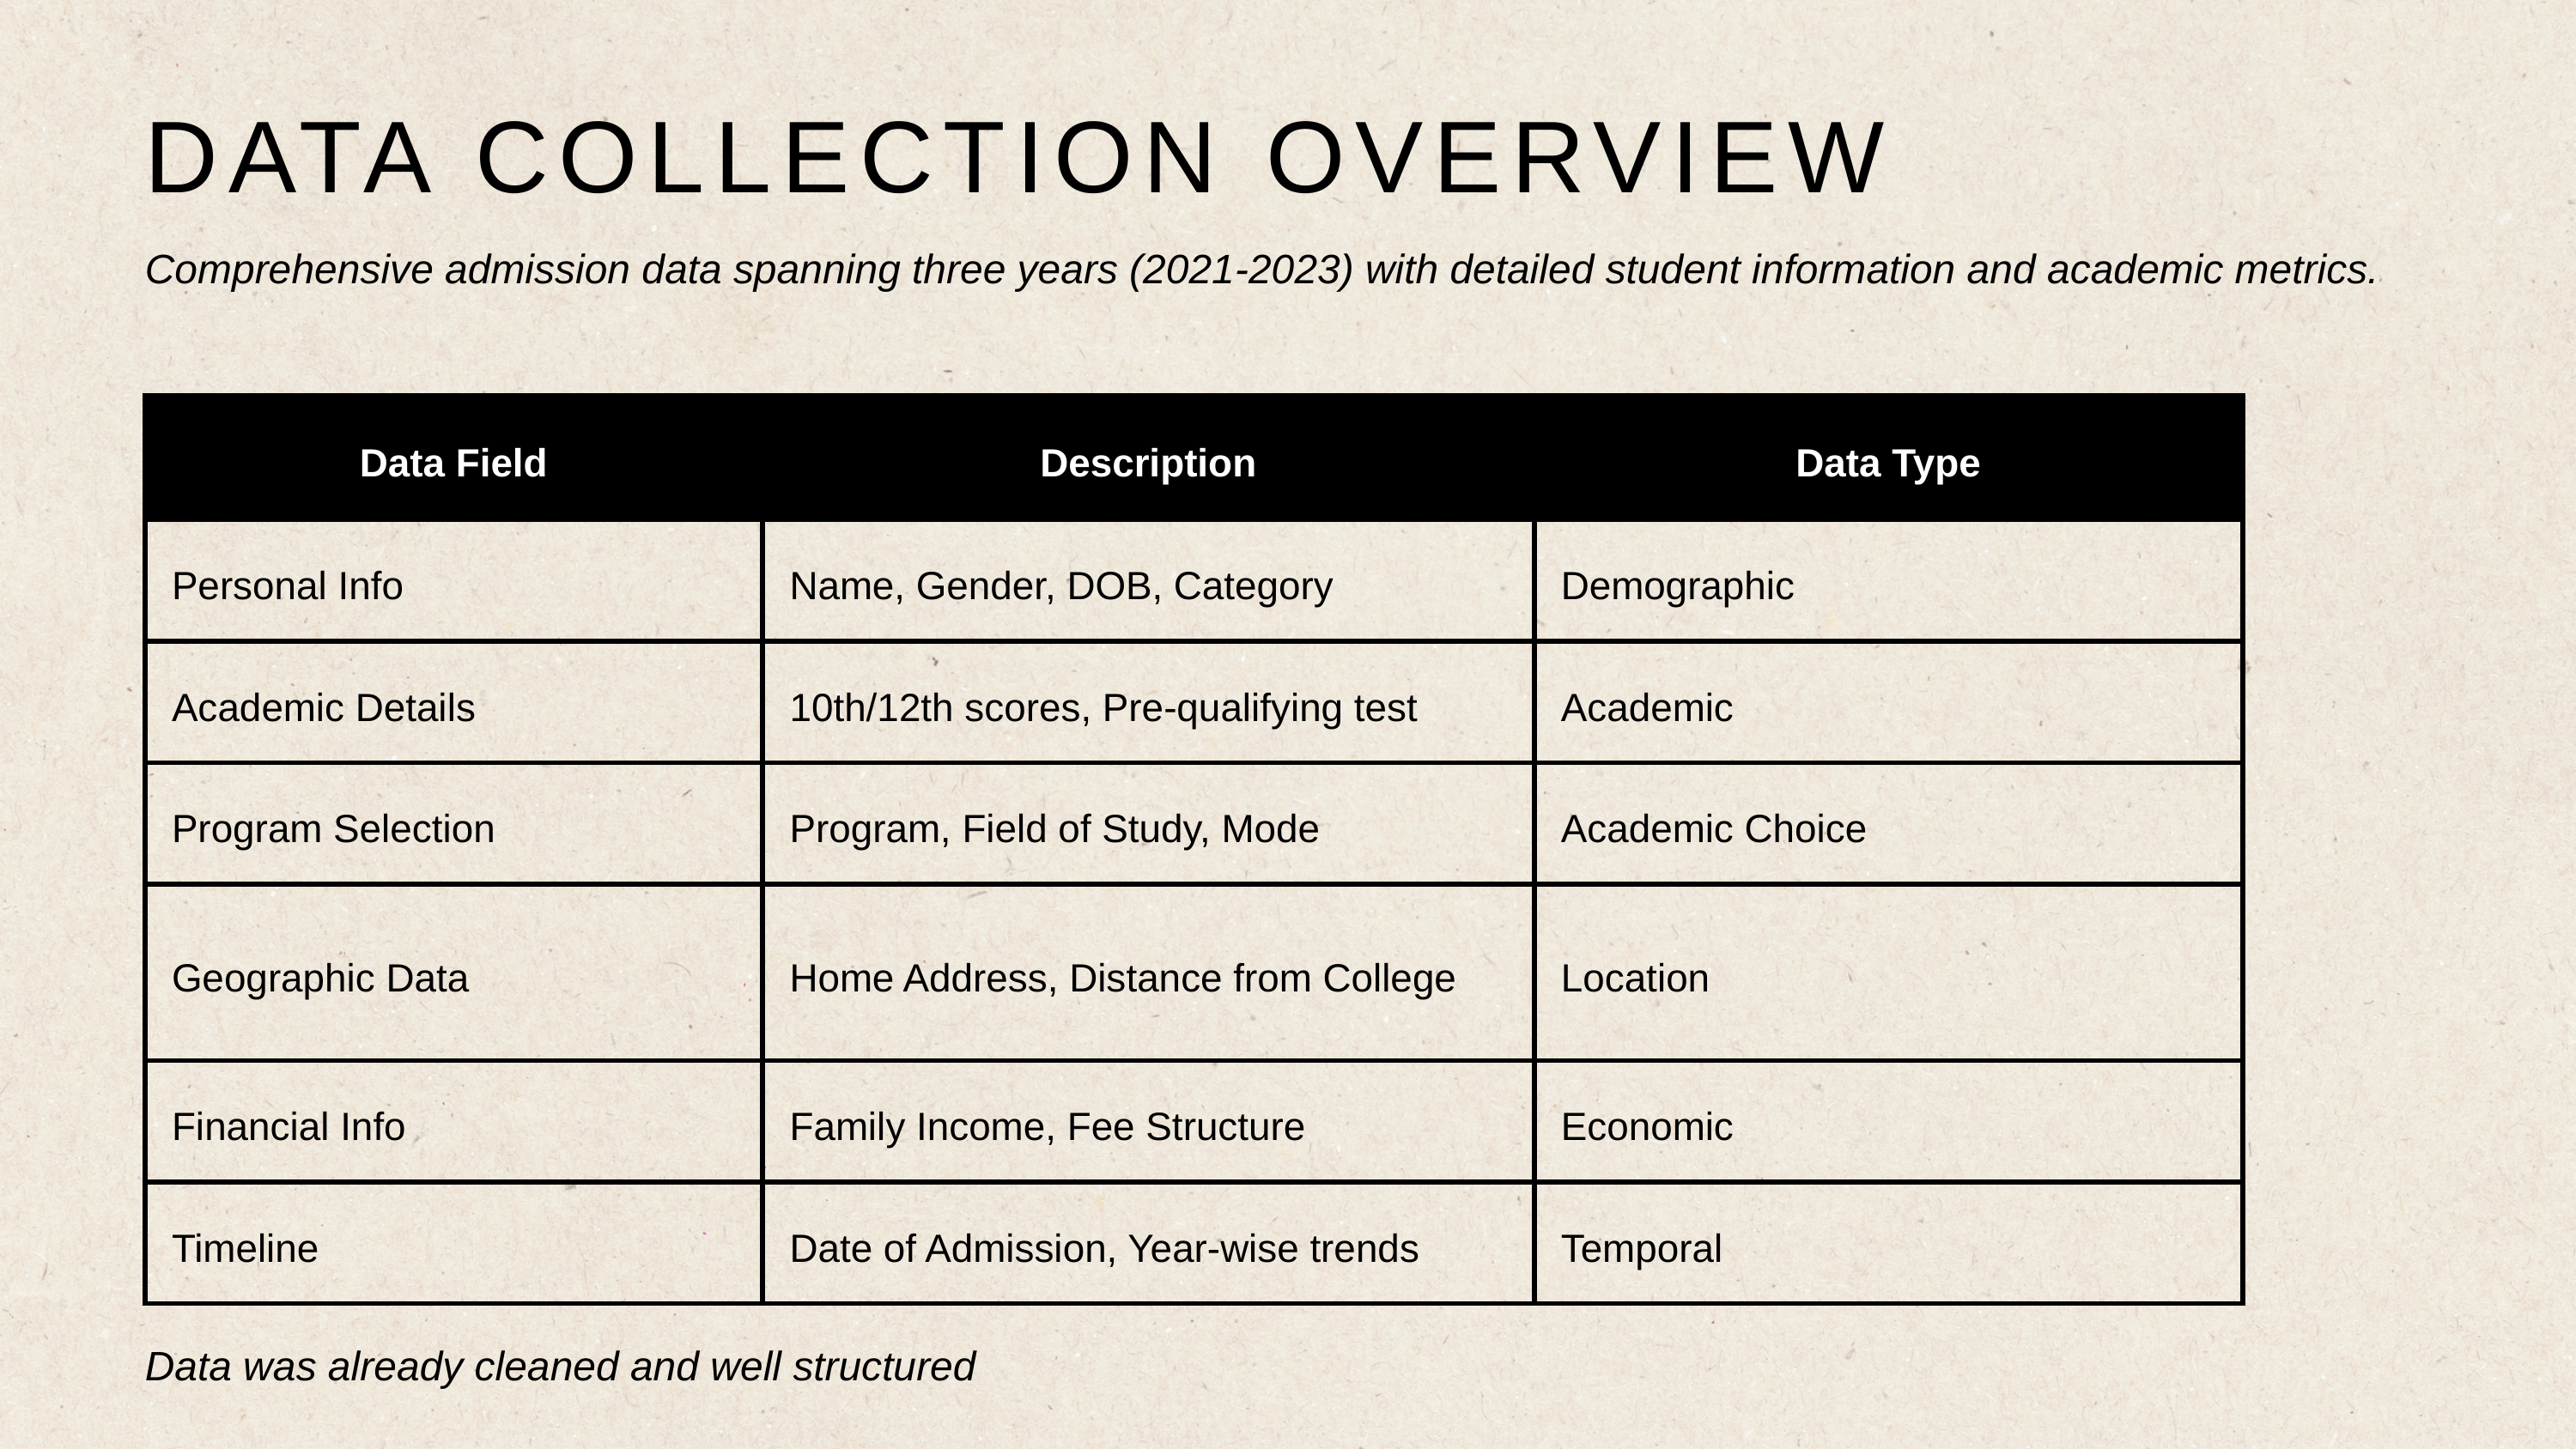

DATA COLLECTION OVERVIEW
Comprehensive admission data spanning three years (2021-2023) with detailed student information and academic metrics.
| Data Field | Description | Data Type |
| --- | --- | --- |
| Personal Info | Name, Gender, DOB, Category | Demographic |
| Academic Details | 10th/12th scores, Pre-qualifying test | Academic |
| Program Selection | Program, Field of Study, Mode | Academic Choice |
| Geographic Data | Home Address, Distance from College | Location |
| Financial Info | Family Income, Fee Structure | Economic |
| Timeline | Date of Admission, Year-wise trends | Temporal |
Data was already cleaned and well structured